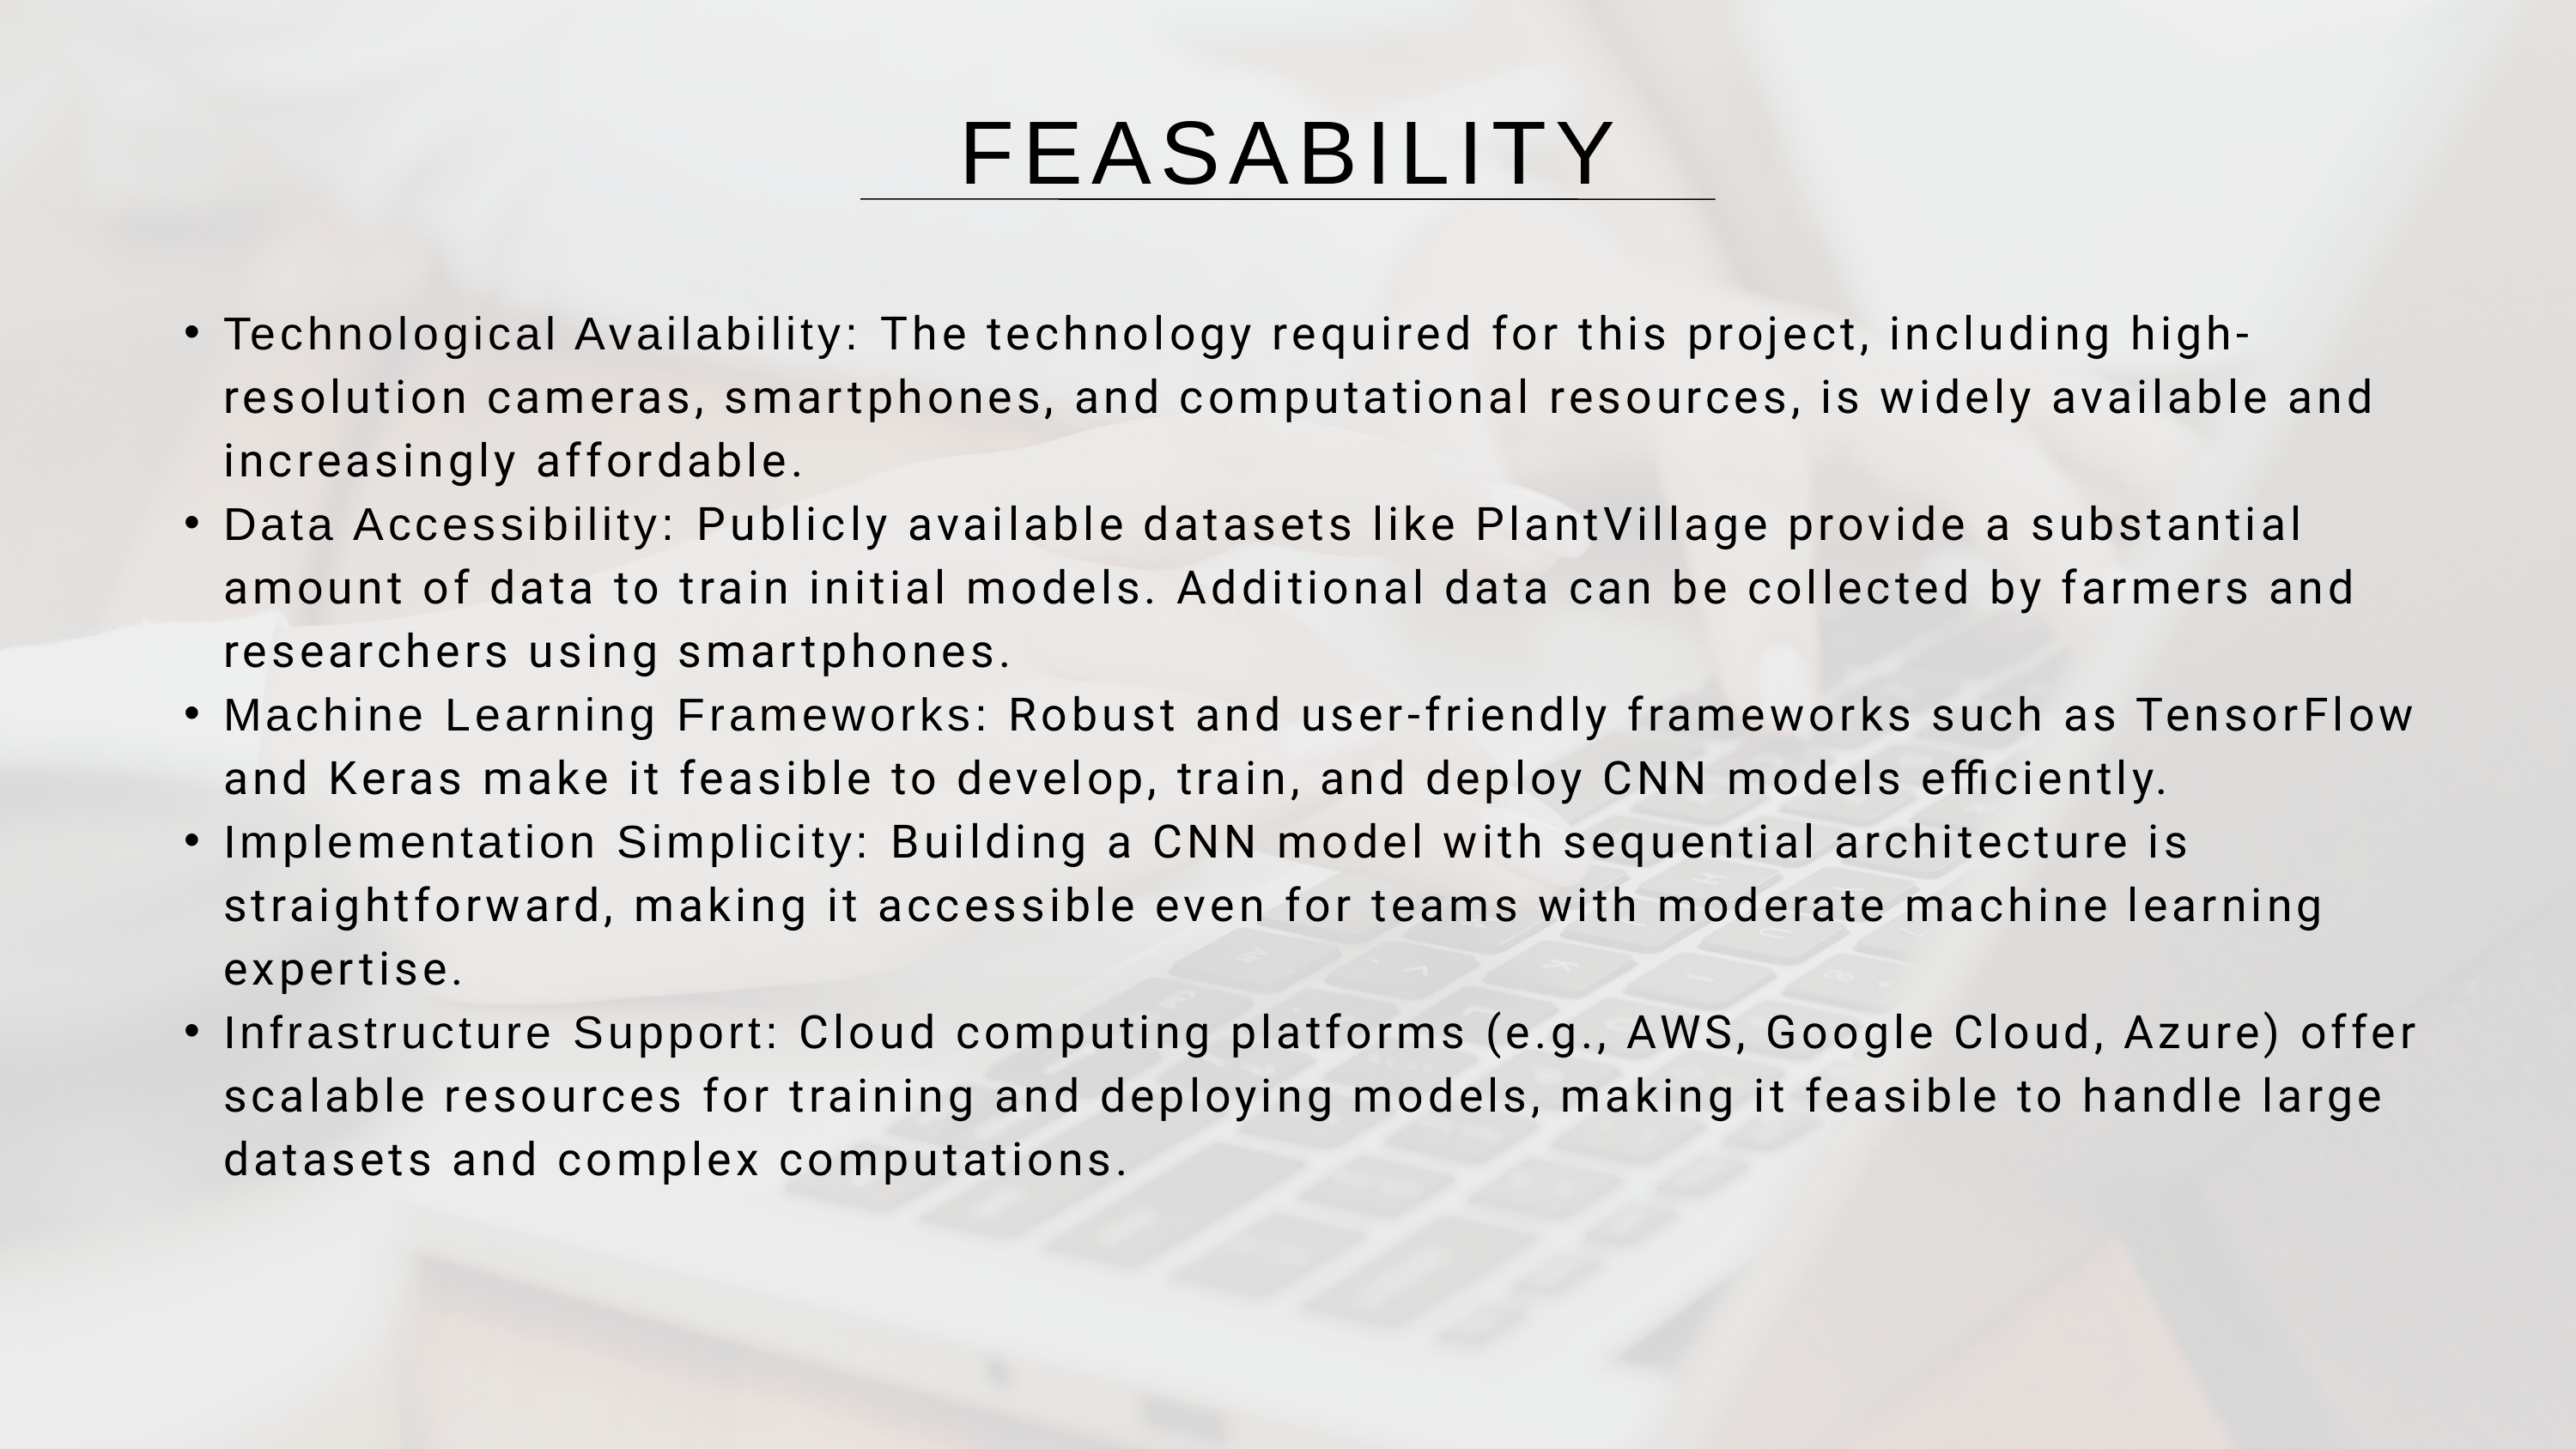

FEASABILITY

Technological Availability: The technology required for this project, including high-resolution cameras, smartphones, and computational resources, is widely available and increasingly affordable.
Data Accessibility: Publicly available datasets like PlantVillage provide a substantial amount of data to train initial models. Additional data can be collected by farmers and researchers using smartphones.
Machine Learning Frameworks: Robust and user-friendly frameworks such as TensorFlow and Keras make it feasible to develop, train, and deploy CNN models efficiently.
Implementation Simplicity: Building a CNN model with sequential architecture is straightforward, making it accessible even for teams with moderate machine learning expertise.
Infrastructure Support: Cloud computing platforms (e.g., AWS, Google Cloud, Azure) offer scalable resources for training and deploying models, making it feasible to handle large datasets and complex computations.